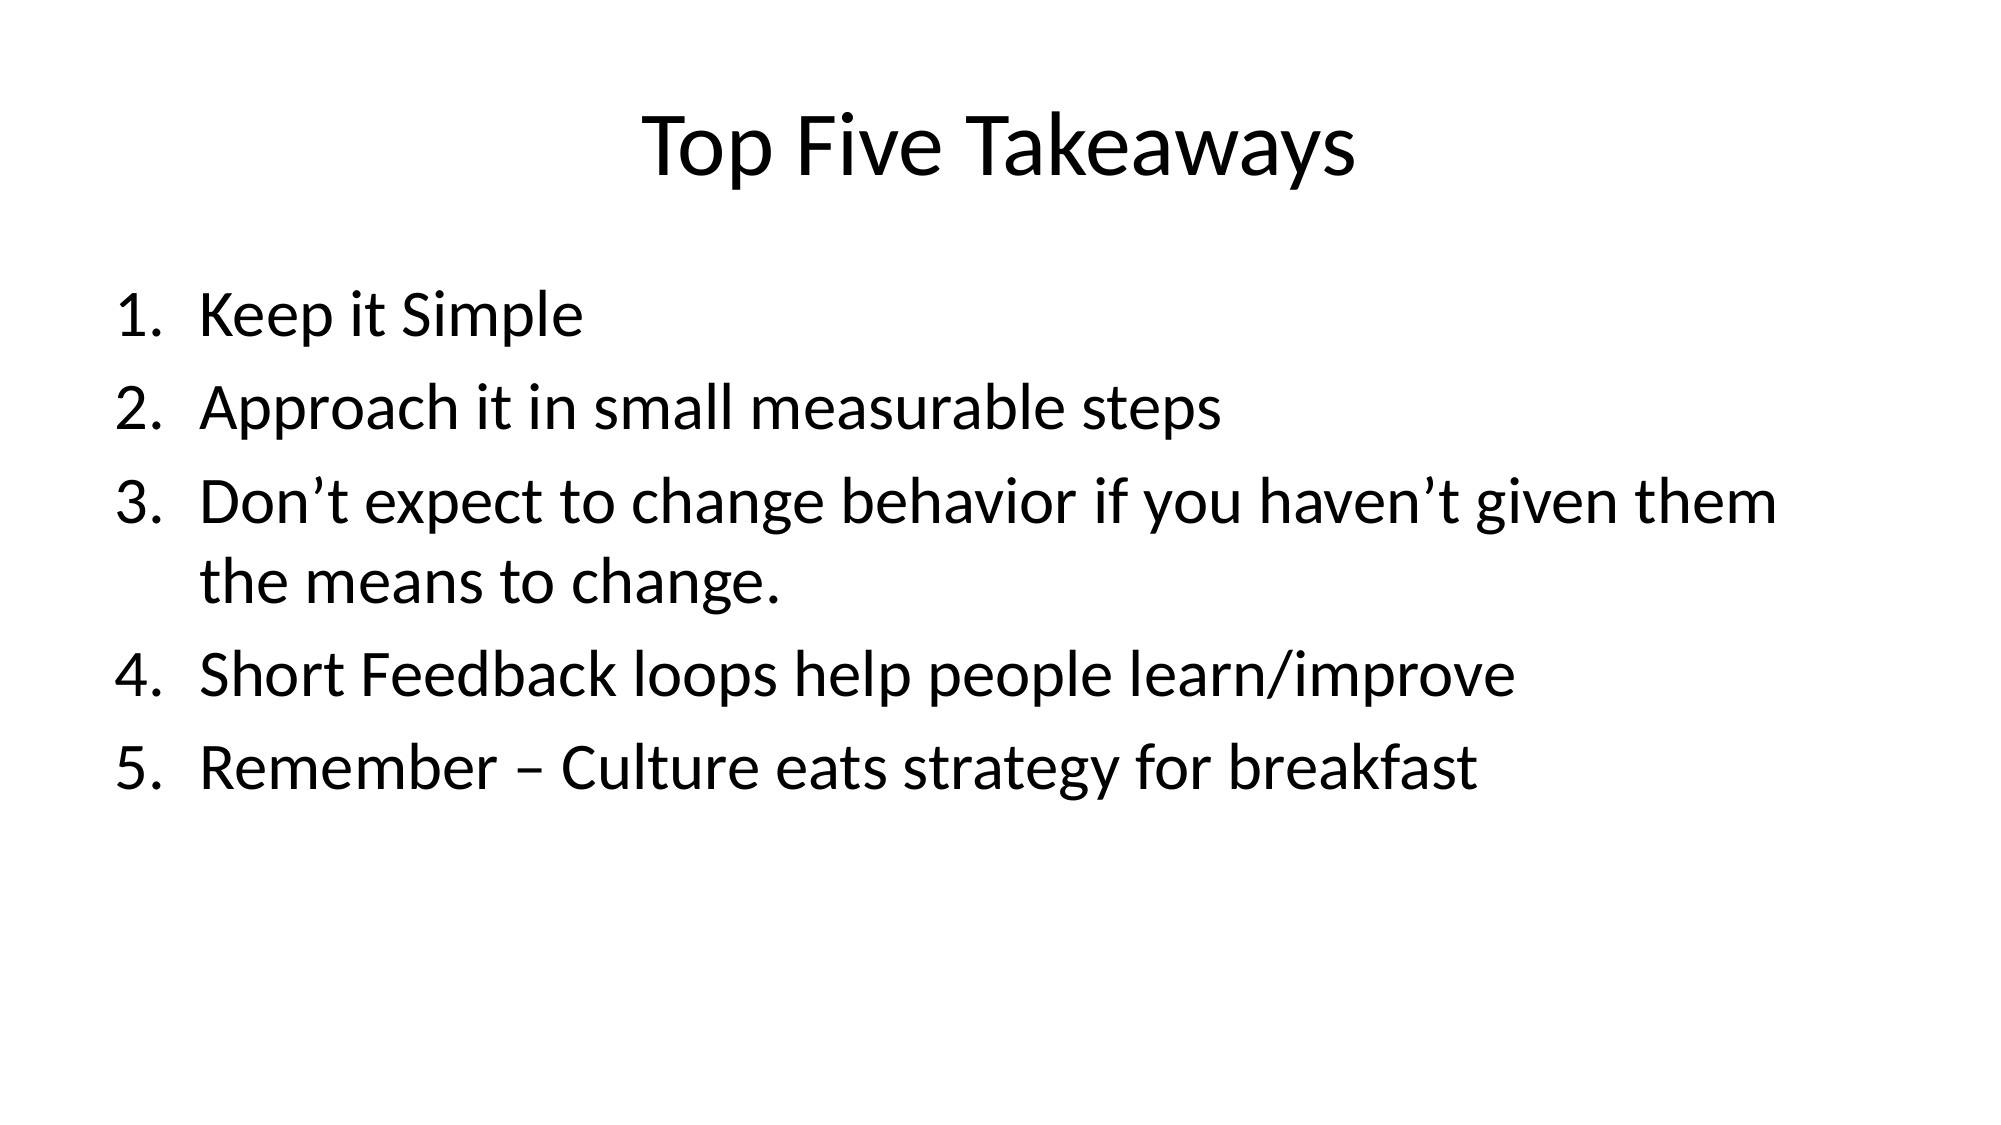

# Top Five Takeaways
Keep it Simple
Approach it in small measurable steps
Don’t expect to change behavior if you haven’t given them the means to change.
Short Feedback loops help people learn/improve
Remember – Culture eats strategy for breakfast